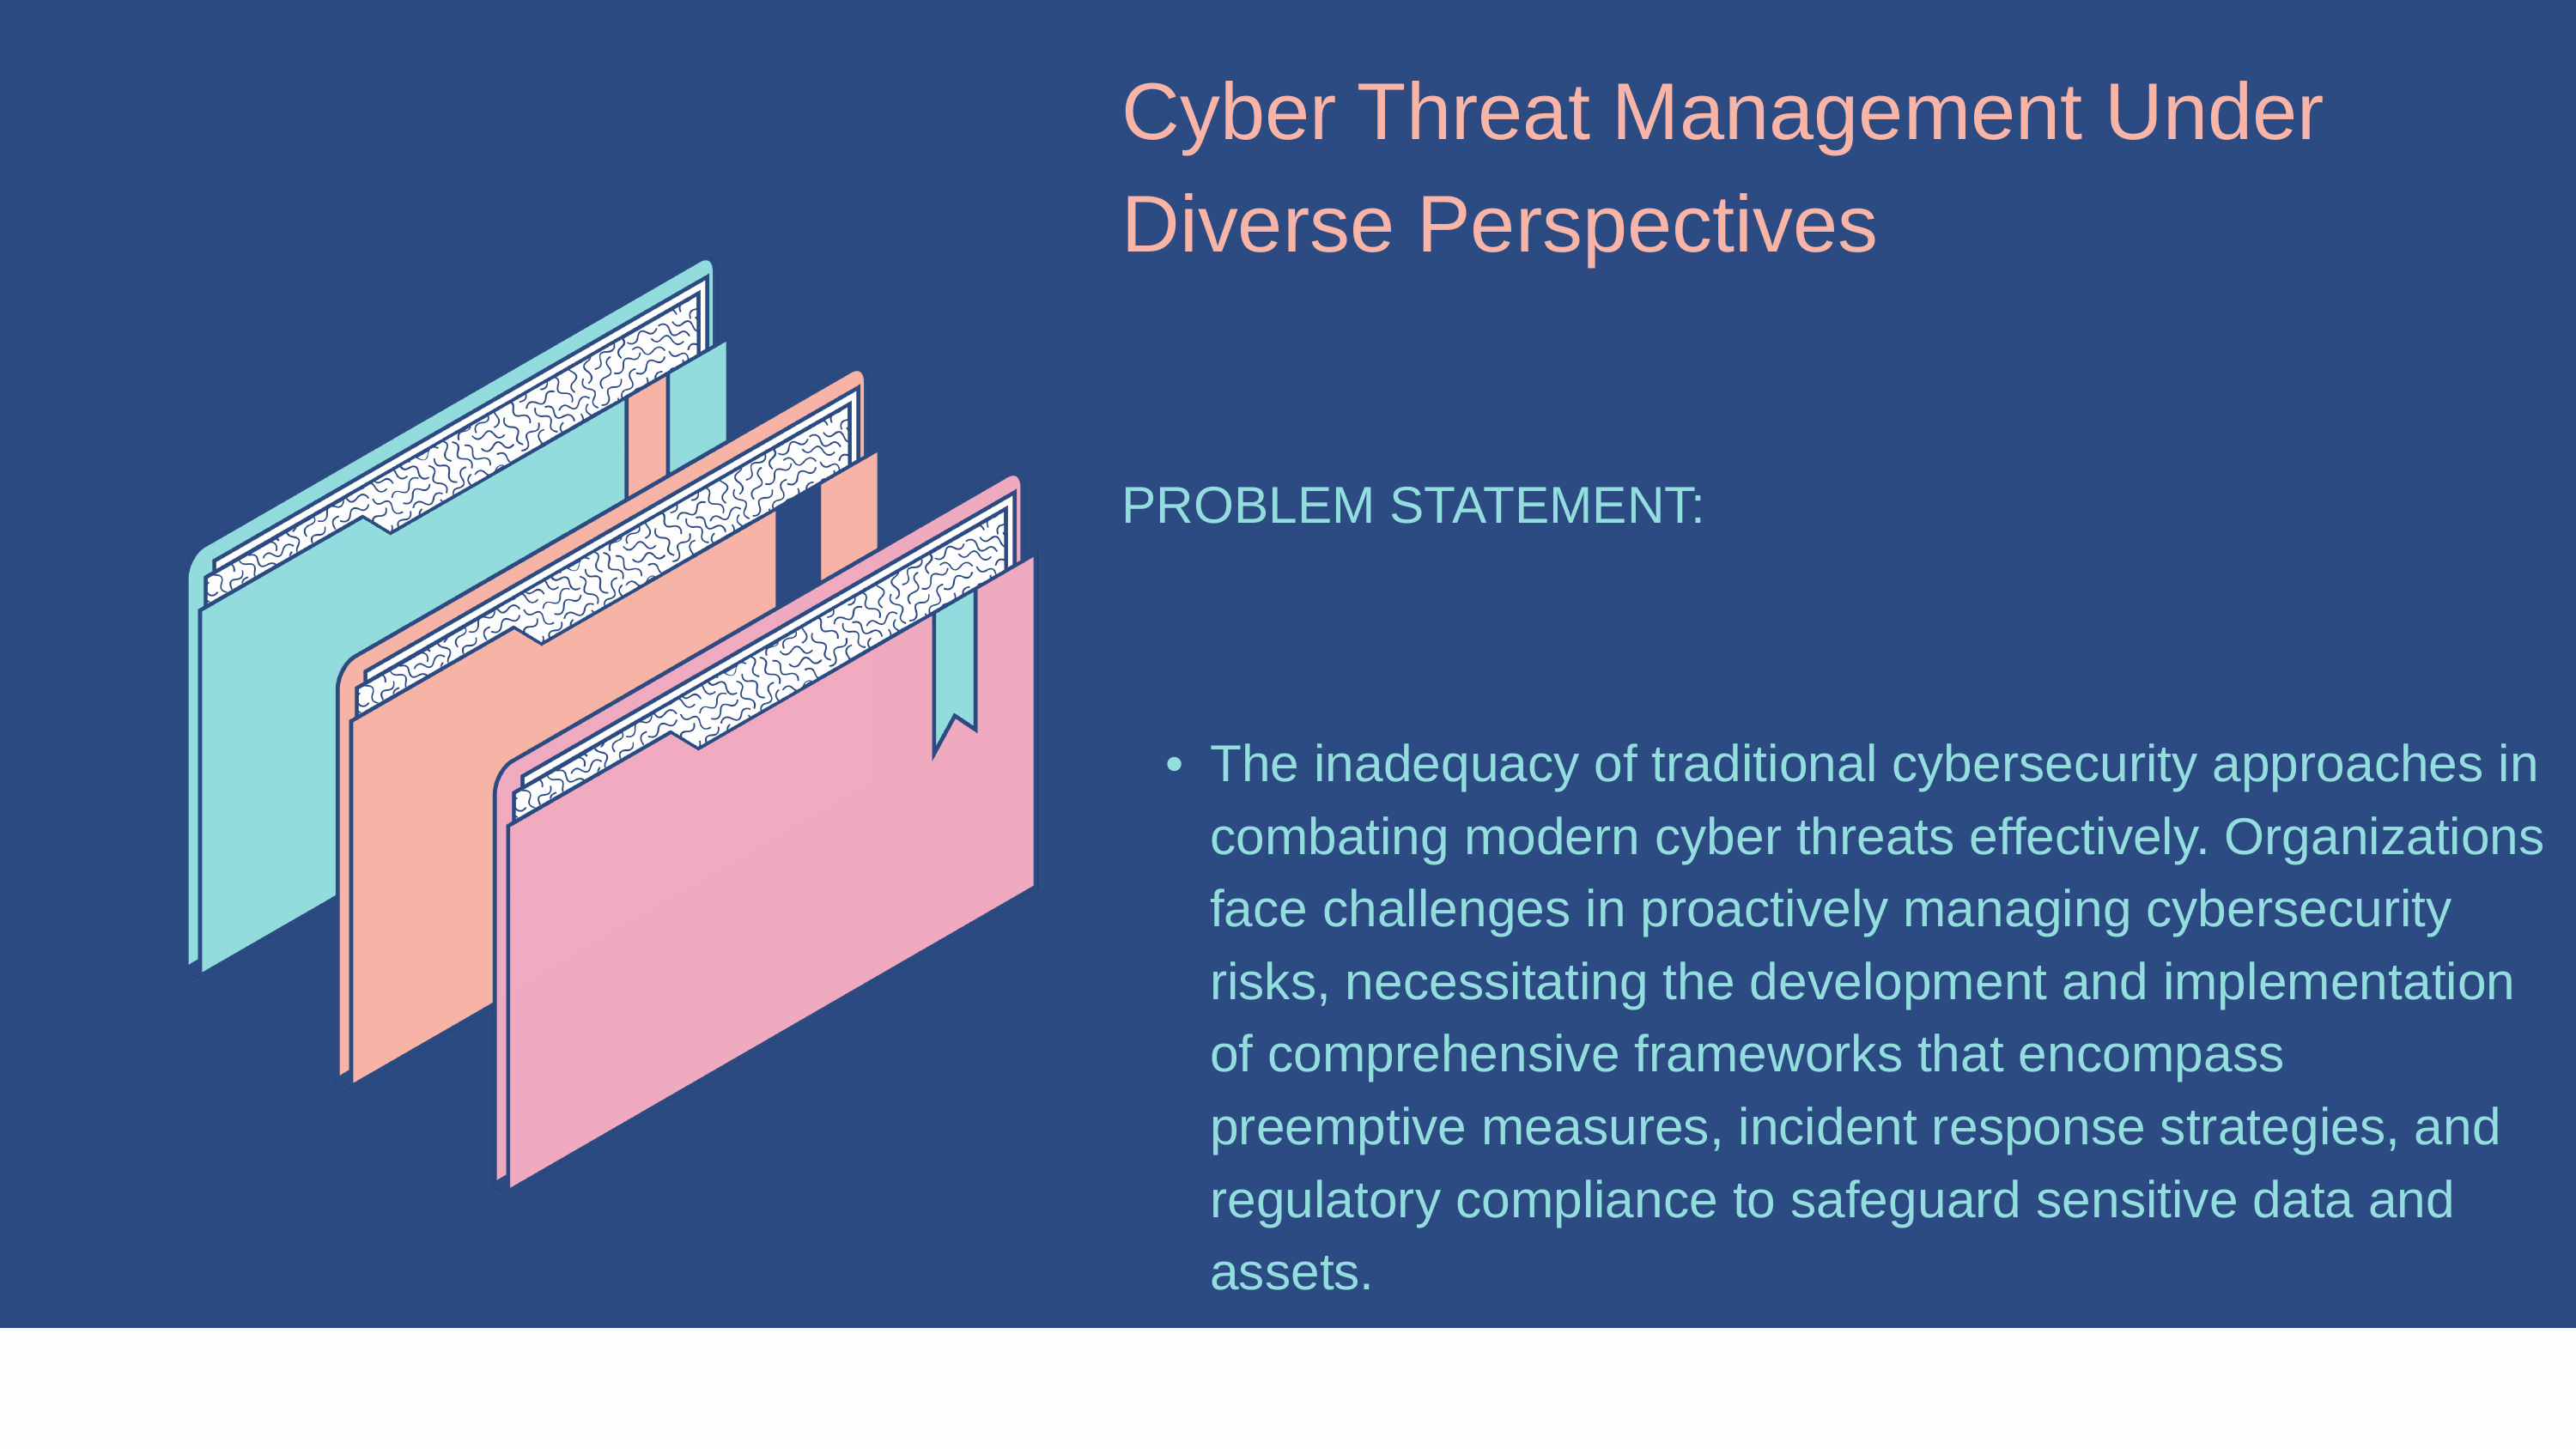

| Cyber Threat Management Under Diverse Perspectives |
| --- |
| PROBLEM STATEMENT: |
| The inadequacy of traditional cybersecurity approaches in combating modern cyber threats effectively. Organizations face challenges in proactively managing cybersecurity risks, necessitating the development and implementation of comprehensive frameworks that encompass preemptive measures, incident response strategies, and regulatory compliance to safeguard sensitive data and assets. |